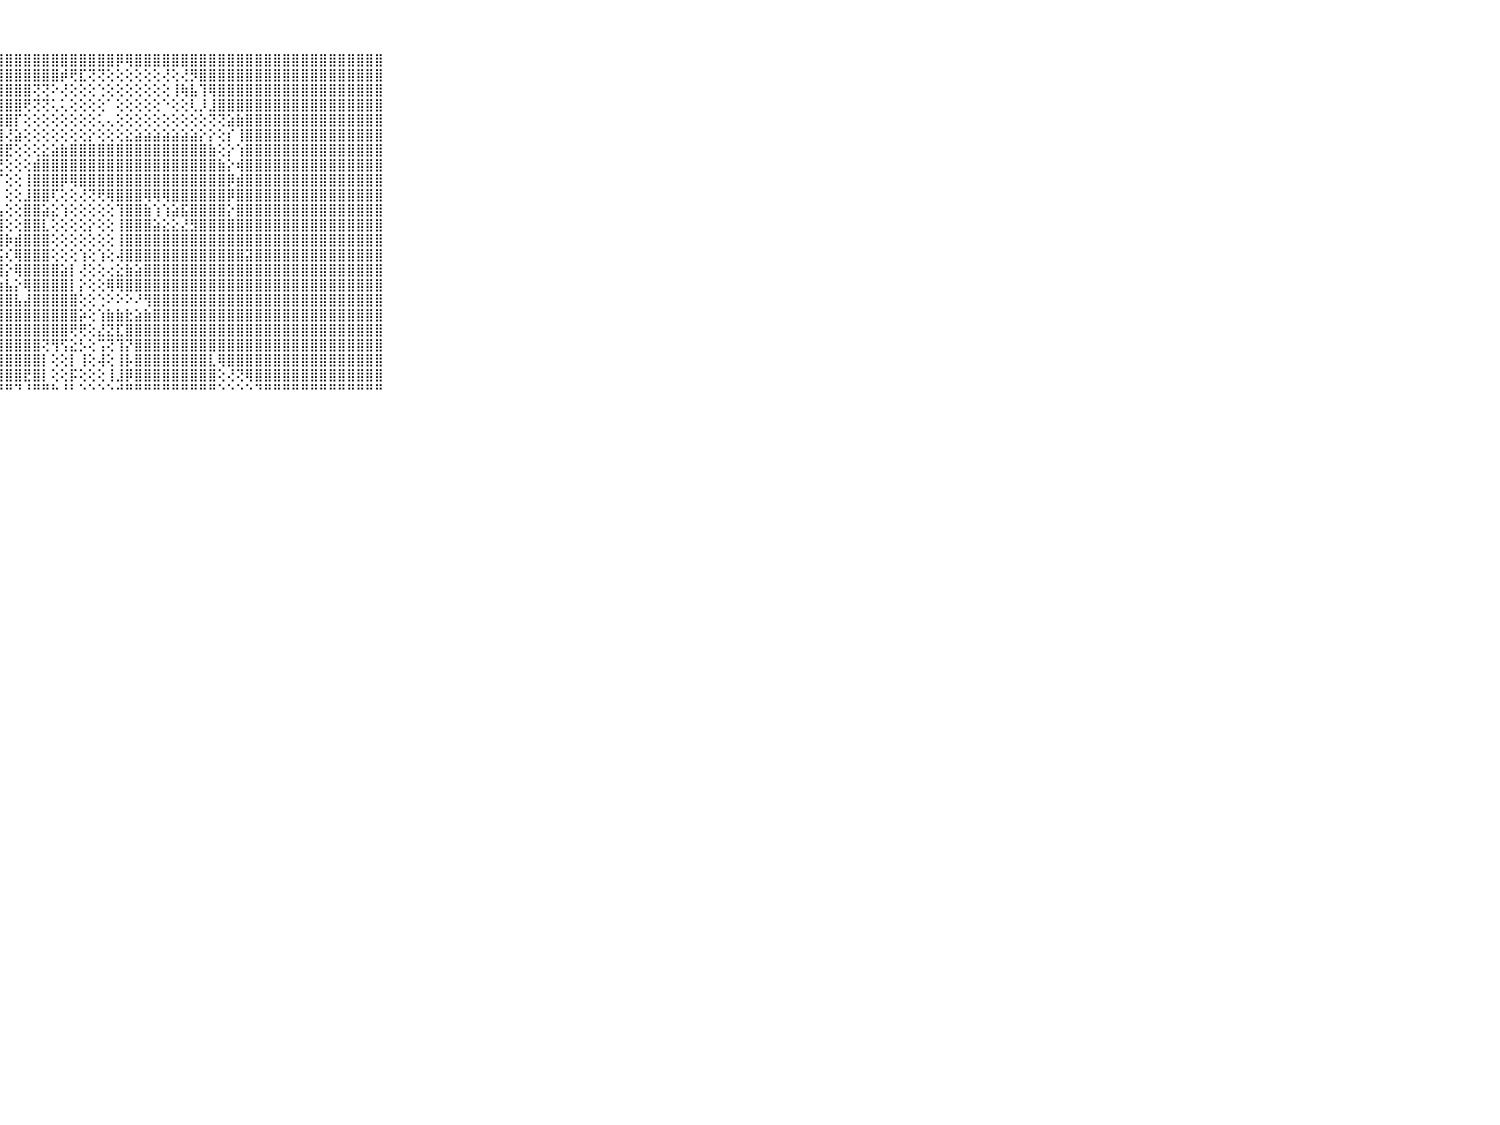

⠀⠀⠀⠀⠀⠀⠀⠀⠀⠀⠀⣿⣿⣿⣿⣿⣿⣿⣿⣿⣿⣿⣿⣿⣿⣿⣿⣿⣿⣿⣿⣿⣿⣿⣿⣿⣿⣿⣿⣿⡿⢿⣿⣿⣿⣿⣿⣿⣿⣿⣿⣿⣿⣿⣿⣿⣿⣿⣿⣿⣿⣿⣿⣿⣿⣿⣿⣿⣿⠀⠀⠀⠀⠀⠀⠀⠀⠀⠀⠀⠀
⠀⠀⠀⠀⠀⠀⠀⠀⠀⠀⠀⣿⣿⣿⣿⣿⣿⣿⣿⣿⣿⣿⣿⣿⣿⣿⣿⣿⣿⣿⣿⣿⣿⣿⡾⢟⣏⢝⢝⢕⢕⢕⢕⢕⢕⢜⢕⢜⡻⣿⣿⣿⣿⣿⣿⣿⣿⣿⣿⣿⣿⣿⣿⣿⣿⣿⣿⣿⣿⠀⠀⠀⠀⠀⠀⠀⠀⠀⠀⠀⠀
⠀⠀⠀⠀⠀⠀⠀⠀⠀⠀⠀⣿⣿⣿⣿⣿⣿⣿⣿⣿⣿⣿⣿⣿⣿⣿⣿⣿⣿⣿⣿⢝⢝⠕⢜⢕⢕⢕⢑⢕⢕⢕⢕⢕⢕⢕⢸⢷⣧⢹⢿⣿⣿⣿⣿⣿⣿⣿⣿⣿⣿⣿⣿⣿⣿⣿⣿⣿⣿⠀⠀⠀⠀⠀⠀⠀⠀⠀⠀⠀⠀
⠀⠀⠀⠀⠀⠀⠀⠀⠀⠀⠀⣿⣿⣿⣿⣿⣿⣿⣿⣿⣿⣿⣿⣿⣿⣿⣿⣿⣿⣿⢟⢝⢝⢅⢅⢕⢕⢕⢕⠁⢕⢕⢕⢕⢕⠑⢕⢕⢇⡸⣸⣿⣿⣿⣿⣿⣿⣿⣿⣿⣿⣿⣿⣿⣿⣿⣿⣿⣿⠀⠀⠀⠀⠀⠀⠀⠀⠀⠀⠀⠀
⠀⠀⠀⠀⠀⠀⠀⠀⠀⠀⠀⣿⣿⣿⣿⣿⣿⣿⣿⣿⣿⣿⣿⣿⣿⣿⣿⣿⣿⡏⢕⢕⢕⢕⢕⢕⢕⢕⢅⢄⢕⢕⢕⢕⢕⢕⢕⢕⢕⢕⢝⢝⣵⣷⣿⣿⣿⣿⣿⣿⣿⣿⣿⣿⣿⣿⣿⣿⣿⠀⠀⠀⠀⠀⠀⠀⠀⠀⠀⠀⠀
⠀⠀⠀⠀⠀⠀⠀⠀⠀⠀⠀⣿⣿⣿⣿⣿⣿⣿⣿⣿⣿⣿⣿⣿⣿⣿⢿⣿⢜⣵⢕⢕⢕⢕⢕⢕⢕⡕⢕⢕⢕⣕⣵⣵⣵⣵⣵⣵⣵⡕⡕⢕⡎⢸⣿⣿⣿⣿⣿⣿⣿⣿⣿⣿⣿⣿⣿⣿⣿⠀⠀⠀⠀⠀⠀⠀⠀⠀⠀⠀⠀
⠀⠀⠀⠀⠀⠀⠀⠀⠀⠀⠀⣿⣿⣿⣿⣿⣿⣿⣿⣿⣿⣿⣿⣿⣿⣿⣿⣿⣟⢕⢕⢕⣕⣵⣷⣿⣿⣿⣿⣿⣿⣿⣿⣿⣿⣿⣿⣿⣿⣿⣷⢕⡕⢱⣿⣿⣿⣿⣿⣿⣿⣿⣿⣿⣿⣿⣿⣿⣿⠀⠀⠀⠀⠀⠀⠀⠀⠀⠀⠀⠀
⠀⠀⠀⠀⠀⠀⠀⠀⠀⠀⠀⣿⣿⣿⣿⣿⣿⣿⣿⣿⣿⣿⣿⣿⣿⣿⣿⣟⢕⢕⢕⣾⣿⣿⣿⣿⣿⣿⣿⣿⣿⣿⣿⣿⣿⣿⣿⣿⣿⣿⣿⣷⡕⢾⣿⣿⣿⣿⣿⣿⣿⣿⣿⣿⣿⣿⣿⣿⣿⠀⠀⠀⠀⠀⠀⠀⠀⠀⠀⠀⠀
⠀⠀⠀⠀⠀⠀⠀⠀⠀⠀⠀⣿⣿⣿⣿⣿⣿⣿⣿⣿⣿⣿⣿⣿⣿⣿⣿⡏⢕⢕⢸⣿⣿⣿⡿⢿⣿⣿⣿⣿⣿⣿⣿⣿⣿⣿⣿⣿⣿⣿⣿⣿⡿⣾⣿⣿⣿⣿⣿⣿⣿⣿⣿⣿⣿⣿⣿⣿⣿⠀⠀⠀⠀⠀⠀⠀⠀⠀⠀⠀⠀
⠀⠀⠀⠀⠀⠀⠀⠀⠀⠀⠀⣿⣿⣿⣿⣿⣿⣿⣿⣿⣿⣿⣿⣿⣿⣿⣿⡇⢕⢕⣸⣿⣿⢏⢕⢕⢜⢝⢟⢿⣿⣿⣿⢿⢿⢿⣿⣿⣿⣿⣿⣿⡿⣿⣿⣿⣿⣿⣿⣿⣿⣿⣿⣿⣿⣿⣿⣿⣿⠀⠀⠀⠀⠀⠀⠀⠀⠀⠀⠀⠀
⠀⠀⠀⠀⠀⠀⠀⠀⠀⠀⠀⣿⣿⣿⣿⣿⣿⣿⣿⣿⣿⣿⣿⣿⣿⣿⣿⣧⢕⢕⣿⣿⣵⣕⢱⢕⢕⢕⢕⢕⢹⣿⣿⣷⢱⢱⣵⣯⣿⣿⣿⣿⡕⣿⣿⣿⣿⣿⣿⣿⣿⣿⣿⣿⣿⣿⣿⣿⣿⠀⠀⠀⠀⠀⠀⠀⠀⠀⠀⠀⠀
⠀⠀⠀⠀⠀⠀⠀⠀⠀⠀⠀⣿⣿⣿⣿⣿⣿⣿⣿⣿⣿⣿⣿⣿⣿⣿⣿⣿⢕⢕⣿⣿⣇⢕⢕⢕⢕⡕⢕⢕⢸⣿⣿⣿⣵⣕⣕⣜⣻⣿⣿⣿⣿⣿⣿⣿⣿⣿⣿⣿⣿⣿⣿⣿⣿⣿⣿⣿⣿⠀⠀⠀⠀⠀⠀⠀⠀⠀⠀⠀⠀
⠀⠀⠀⠀⠀⠀⠀⠀⠀⠀⠀⣿⣿⣿⣿⣿⣿⣿⣿⣿⣿⣿⣿⣿⣿⣿⣿⣿⡷⣾⣿⣿⣿⢕⢕⢕⢕⢕⢕⢕⢸⣿⣿⣿⣿⣿⣿⣿⣿⣿⣿⣿⣿⣿⣿⣿⣿⣿⣿⣿⣿⣿⣿⣿⣿⣿⣿⣿⣿⠀⠀⠀⠀⠀⠀⠀⠀⠀⠀⠀⠀
⠀⠀⠀⠀⠀⠀⠀⠀⠀⠀⠀⣿⣿⣿⣿⣿⣿⣿⣿⣿⣿⣿⣿⣿⣿⣿⡷⣮⢎⢿⣿⣿⣿⢕⢕⢕⢱⢕⢱⢕⢼⣿⣿⣿⣿⣿⣿⣿⣿⣿⣿⣿⣿⣿⣽⣿⣿⣿⣿⣿⣿⣿⣿⣿⣿⣿⣿⣿⣿⠀⠀⠀⠀⠀⠀⠀⠀⠀⠀⠀⠀
⠀⠀⠀⠀⠀⠀⠀⠀⠀⠀⠀⣿⣿⣿⣿⣿⣿⣿⣿⣿⣿⣿⣿⣿⣿⣿⣧⣿⡕⢿⣿⣿⣿⣿⣵⡇⢜⢕⢕⢔⣕⣷⣵⣿⣿⣿⣿⣿⣿⣿⣿⣿⣿⣿⣿⣿⣿⣿⣿⣿⣿⣿⣿⣿⣿⣿⣿⣿⣿⠀⠀⠀⠀⠀⠀⠀⠀⠀⠀⠀⠀
⠀⠀⠀⠀⠀⠀⠀⠀⠀⠀⠀⣿⣿⣿⣿⣿⣿⣿⣿⣿⣿⣿⣿⣿⣿⣿⣿⣷⣧⡕⢿⣿⣿⣿⣿⡇⡕⢕⢕⢿⢿⣿⣿⣿⣿⣿⣿⣿⣿⣿⣿⣿⣿⣿⣿⣿⣿⣿⣿⣿⣿⣿⣿⣿⣿⣿⣿⣿⣿⠀⠀⠀⠀⠀⠀⠀⠀⠀⠀⠀⠀
⠀⠀⠀⠀⠀⠀⠀⠀⠀⠀⠀⣿⣿⣿⣿⣿⣿⣿⣿⣿⣿⣿⣿⣿⣿⣿⣿⣿⣿⣧⣼⣿⣿⣿⣿⣿⢕⢕⢑⠕⠕⠕⠜⢻⣿⣿⣿⣿⣿⣿⣿⣿⣿⣿⣿⣿⣿⣿⣿⣿⣿⣿⣿⣿⣿⣿⣿⣿⣿⠀⠀⠀⠀⠀⠀⠀⠀⠀⠀⠀⠀
⠀⠀⠀⠀⠀⠀⠀⠀⠀⠀⠀⣿⣿⣿⣿⣿⣿⣿⣿⣿⣿⣿⣿⣿⣿⣿⣿⣿⣿⣿⣿⣿⣿⣿⣿⣿⡵⢕⢱⣷⣷⣗⣵⣷⣿⣿⣿⣿⣿⣿⣿⣿⣿⣿⣿⣿⣿⣿⣿⣿⣿⣿⣿⣿⣿⣿⣿⣿⣿⠀⠀⠀⠀⠀⠀⠀⠀⠀⠀⠀⠀
⠀⠀⠀⠀⠀⠀⠀⠀⠀⠀⠀⣿⣿⣿⣿⣿⣿⣿⣿⣿⣿⣿⣿⣿⣿⣿⣿⣿⣿⣿⣿⣿⣿⣿⣿⢟⢟⢕⣜⣝⣏⣿⣿⣿⣿⣿⣿⣿⣿⣿⣿⣿⣿⣿⣿⣿⣿⣿⣿⣿⣿⣿⣿⣿⣿⣿⣿⣿⣿⠀⠀⠀⠀⠀⠀⠀⠀⠀⠀⠀⠀
⠀⠀⠀⠀⠀⠀⠀⠀⠀⠀⠀⣿⣿⣿⣿⣿⣿⣿⣿⣿⣿⣿⣿⣿⣿⣿⣿⣿⣿⣿⣿⣿⢝⢻⢫⣕⡣⢕⢩⢝⢹⡝⣿⣿⣿⣿⣿⣿⣿⣿⣿⣿⣿⣿⣿⣿⣿⣿⣿⣿⣿⣿⣿⣿⣿⣿⣿⣿⣿⠀⠀⠀⠀⠀⠀⠀⠀⠀⠀⠀⠀
⠀⠀⠀⠀⠀⠀⠀⠀⠀⠀⠀⣿⣿⣿⣿⣿⣿⣿⣿⣿⣿⣿⣿⣿⣿⣿⣿⣿⣿⣿⣿⣿⡇⢕⢕⡇⢸⢕⢼⢕⢸⡧⣿⣿⣿⣿⣿⣿⣿⣿⣇⢿⣿⣿⣿⣿⣿⣿⣿⣿⣿⣿⣿⣿⣿⣿⣿⣿⣿⠀⠀⠀⠀⠀⠀⠀⠀⠀⠀⠀⠀
⠀⠀⠀⠀⠀⠀⠀⠀⠀⠀⠀⣿⣿⣿⣿⣿⣿⣿⣿⣿⣿⣿⣿⣿⣿⣿⣿⣿⣿⣿⣟⣿⡇⢕⢕⡯⢕⢕⢕⢸⣸⡿⣿⣿⣿⣿⣿⣿⣿⣿⣿⢕⢜⢝⢿⣿⣿⣿⣿⣿⣿⣿⣿⣿⣿⣿⣿⣿⣿⠀⠀⠀⠀⠀⠀⠀⠀⠀⠀⠀⠀
⠀⠀⠀⠀⠀⠀⠀⠀⠀⠀⠀⠛⠛⠛⠛⠛⠛⠛⠛⠛⠛⠛⠛⠛⠛⠛⠛⠛⠛⠙⠘⠛⠛⠓⠘⠃⠑⠑⠑⠑⠚⠛⠛⠛⠛⠛⠛⠛⠛⠛⠛⠑⠑⠑⠑⠙⠛⠛⠛⠛⠛⠛⠛⠛⠛⠛⠛⠛⠛⠀⠀⠀⠀⠀⠀⠀⠀⠀⠀⠀⠀